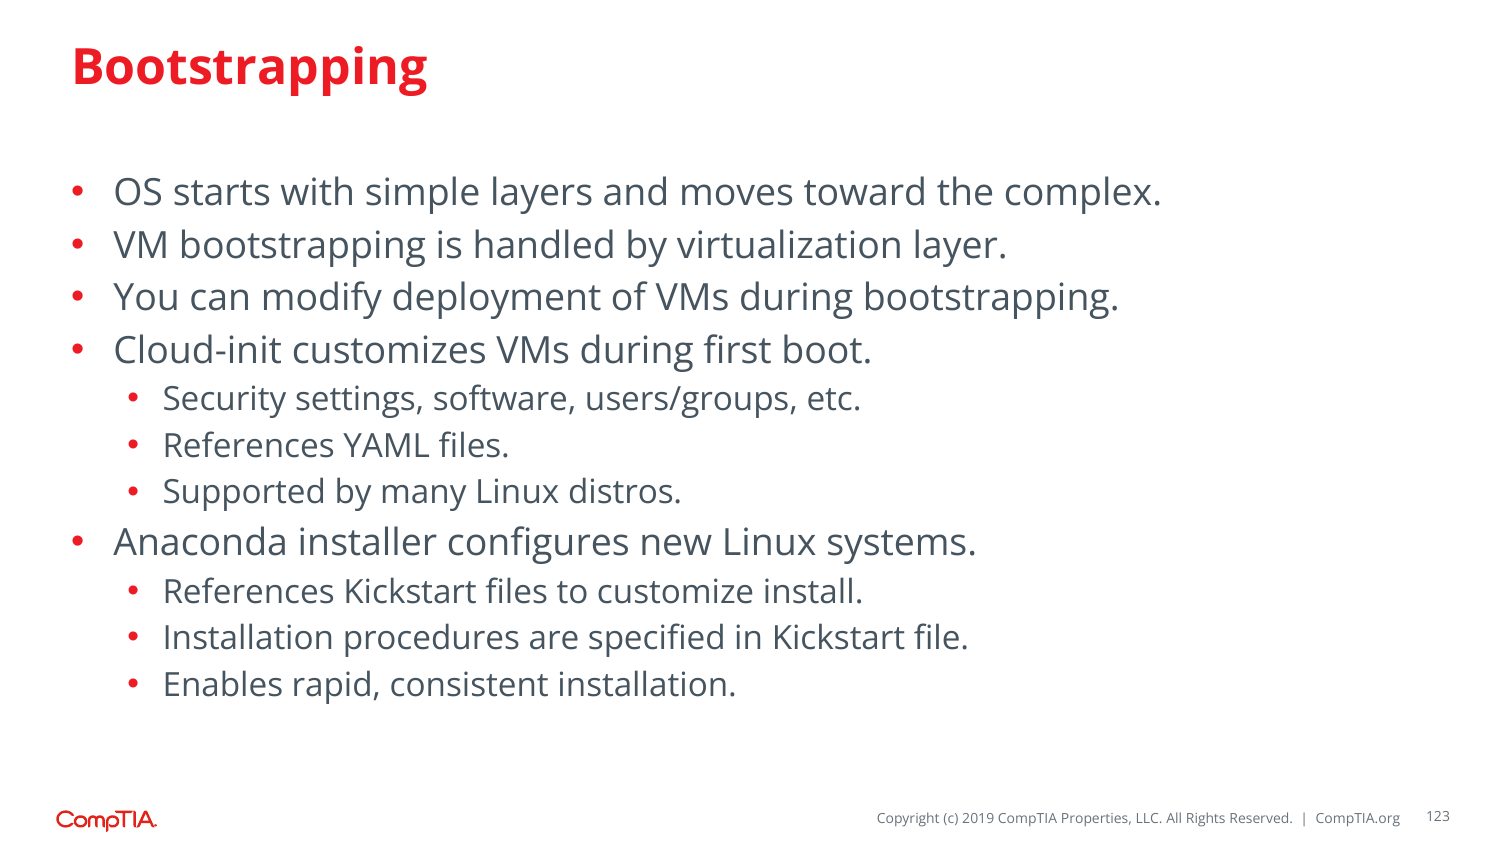

# Bootstrapping
OS starts with simple layers and moves toward the complex.
VM bootstrapping is handled by virtualization layer.
You can modify deployment of VMs during bootstrapping.
Cloud-init customizes VMs during first boot.
Security settings, software, users/groups, etc.
References YAML files.
Supported by many Linux distros.
Anaconda installer configures new Linux systems.
References Kickstart files to customize install.
Installation procedures are specified in Kickstart file.
Enables rapid, consistent installation.
123